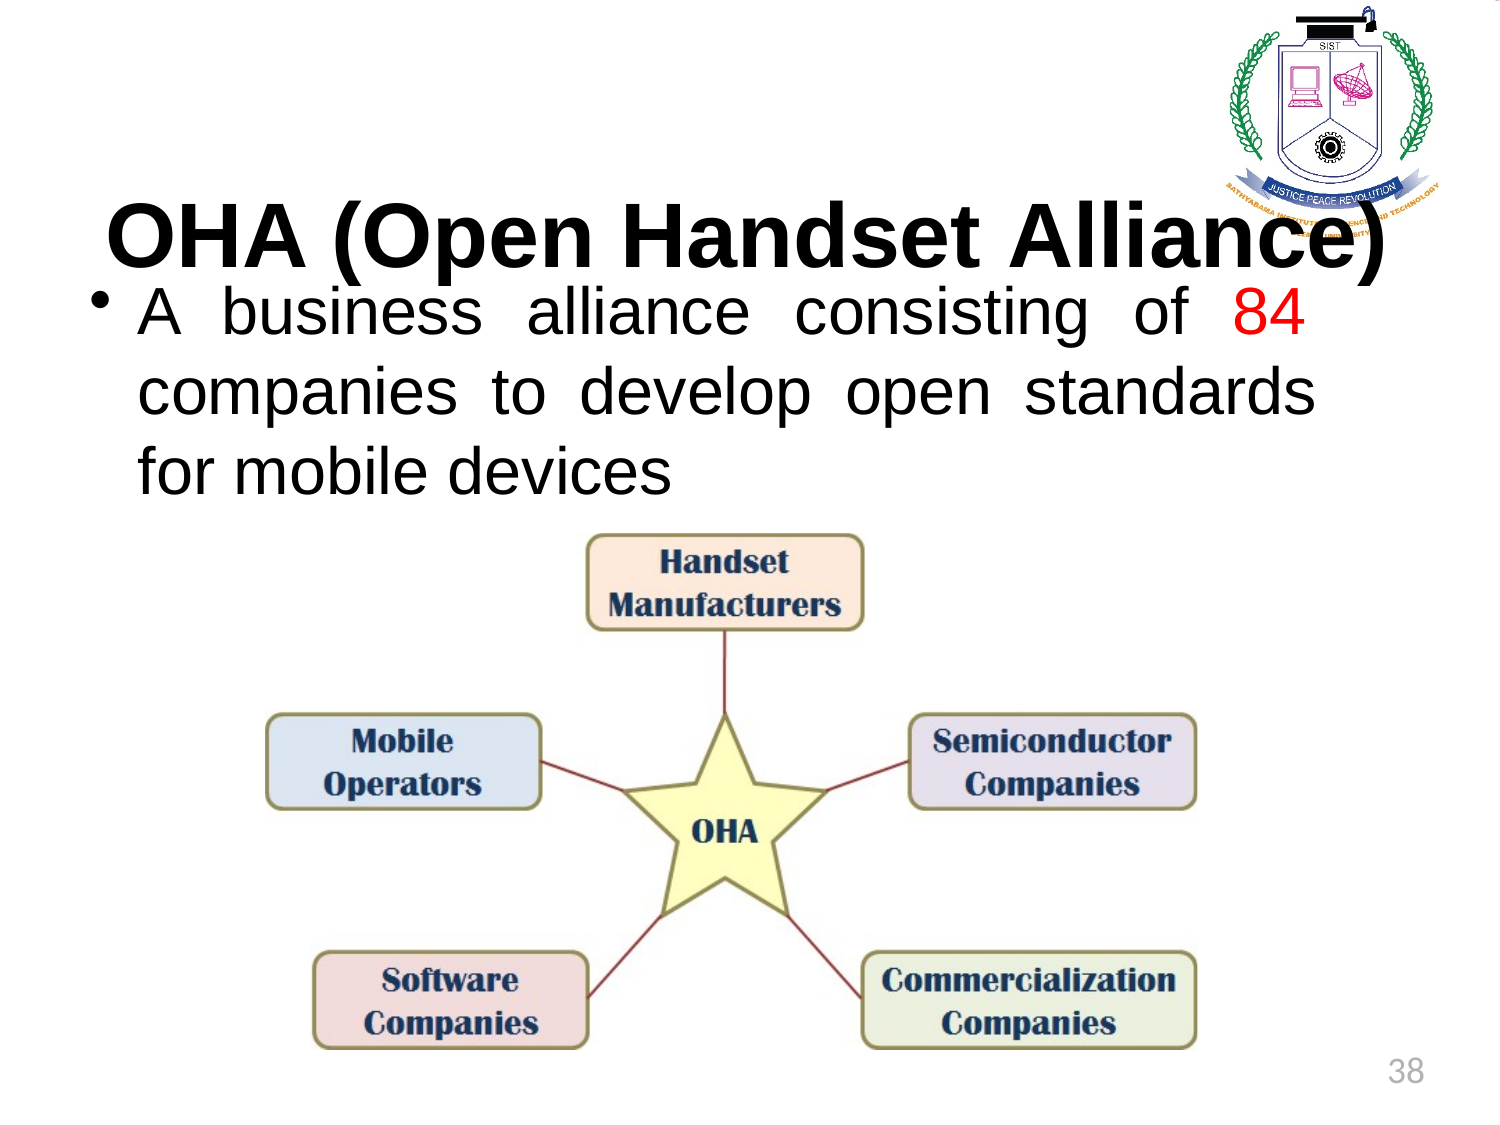

# OHA (Open Handset Alliance)
A business alliance consisting of 84  companies to develop open standards  for mobile devices

38